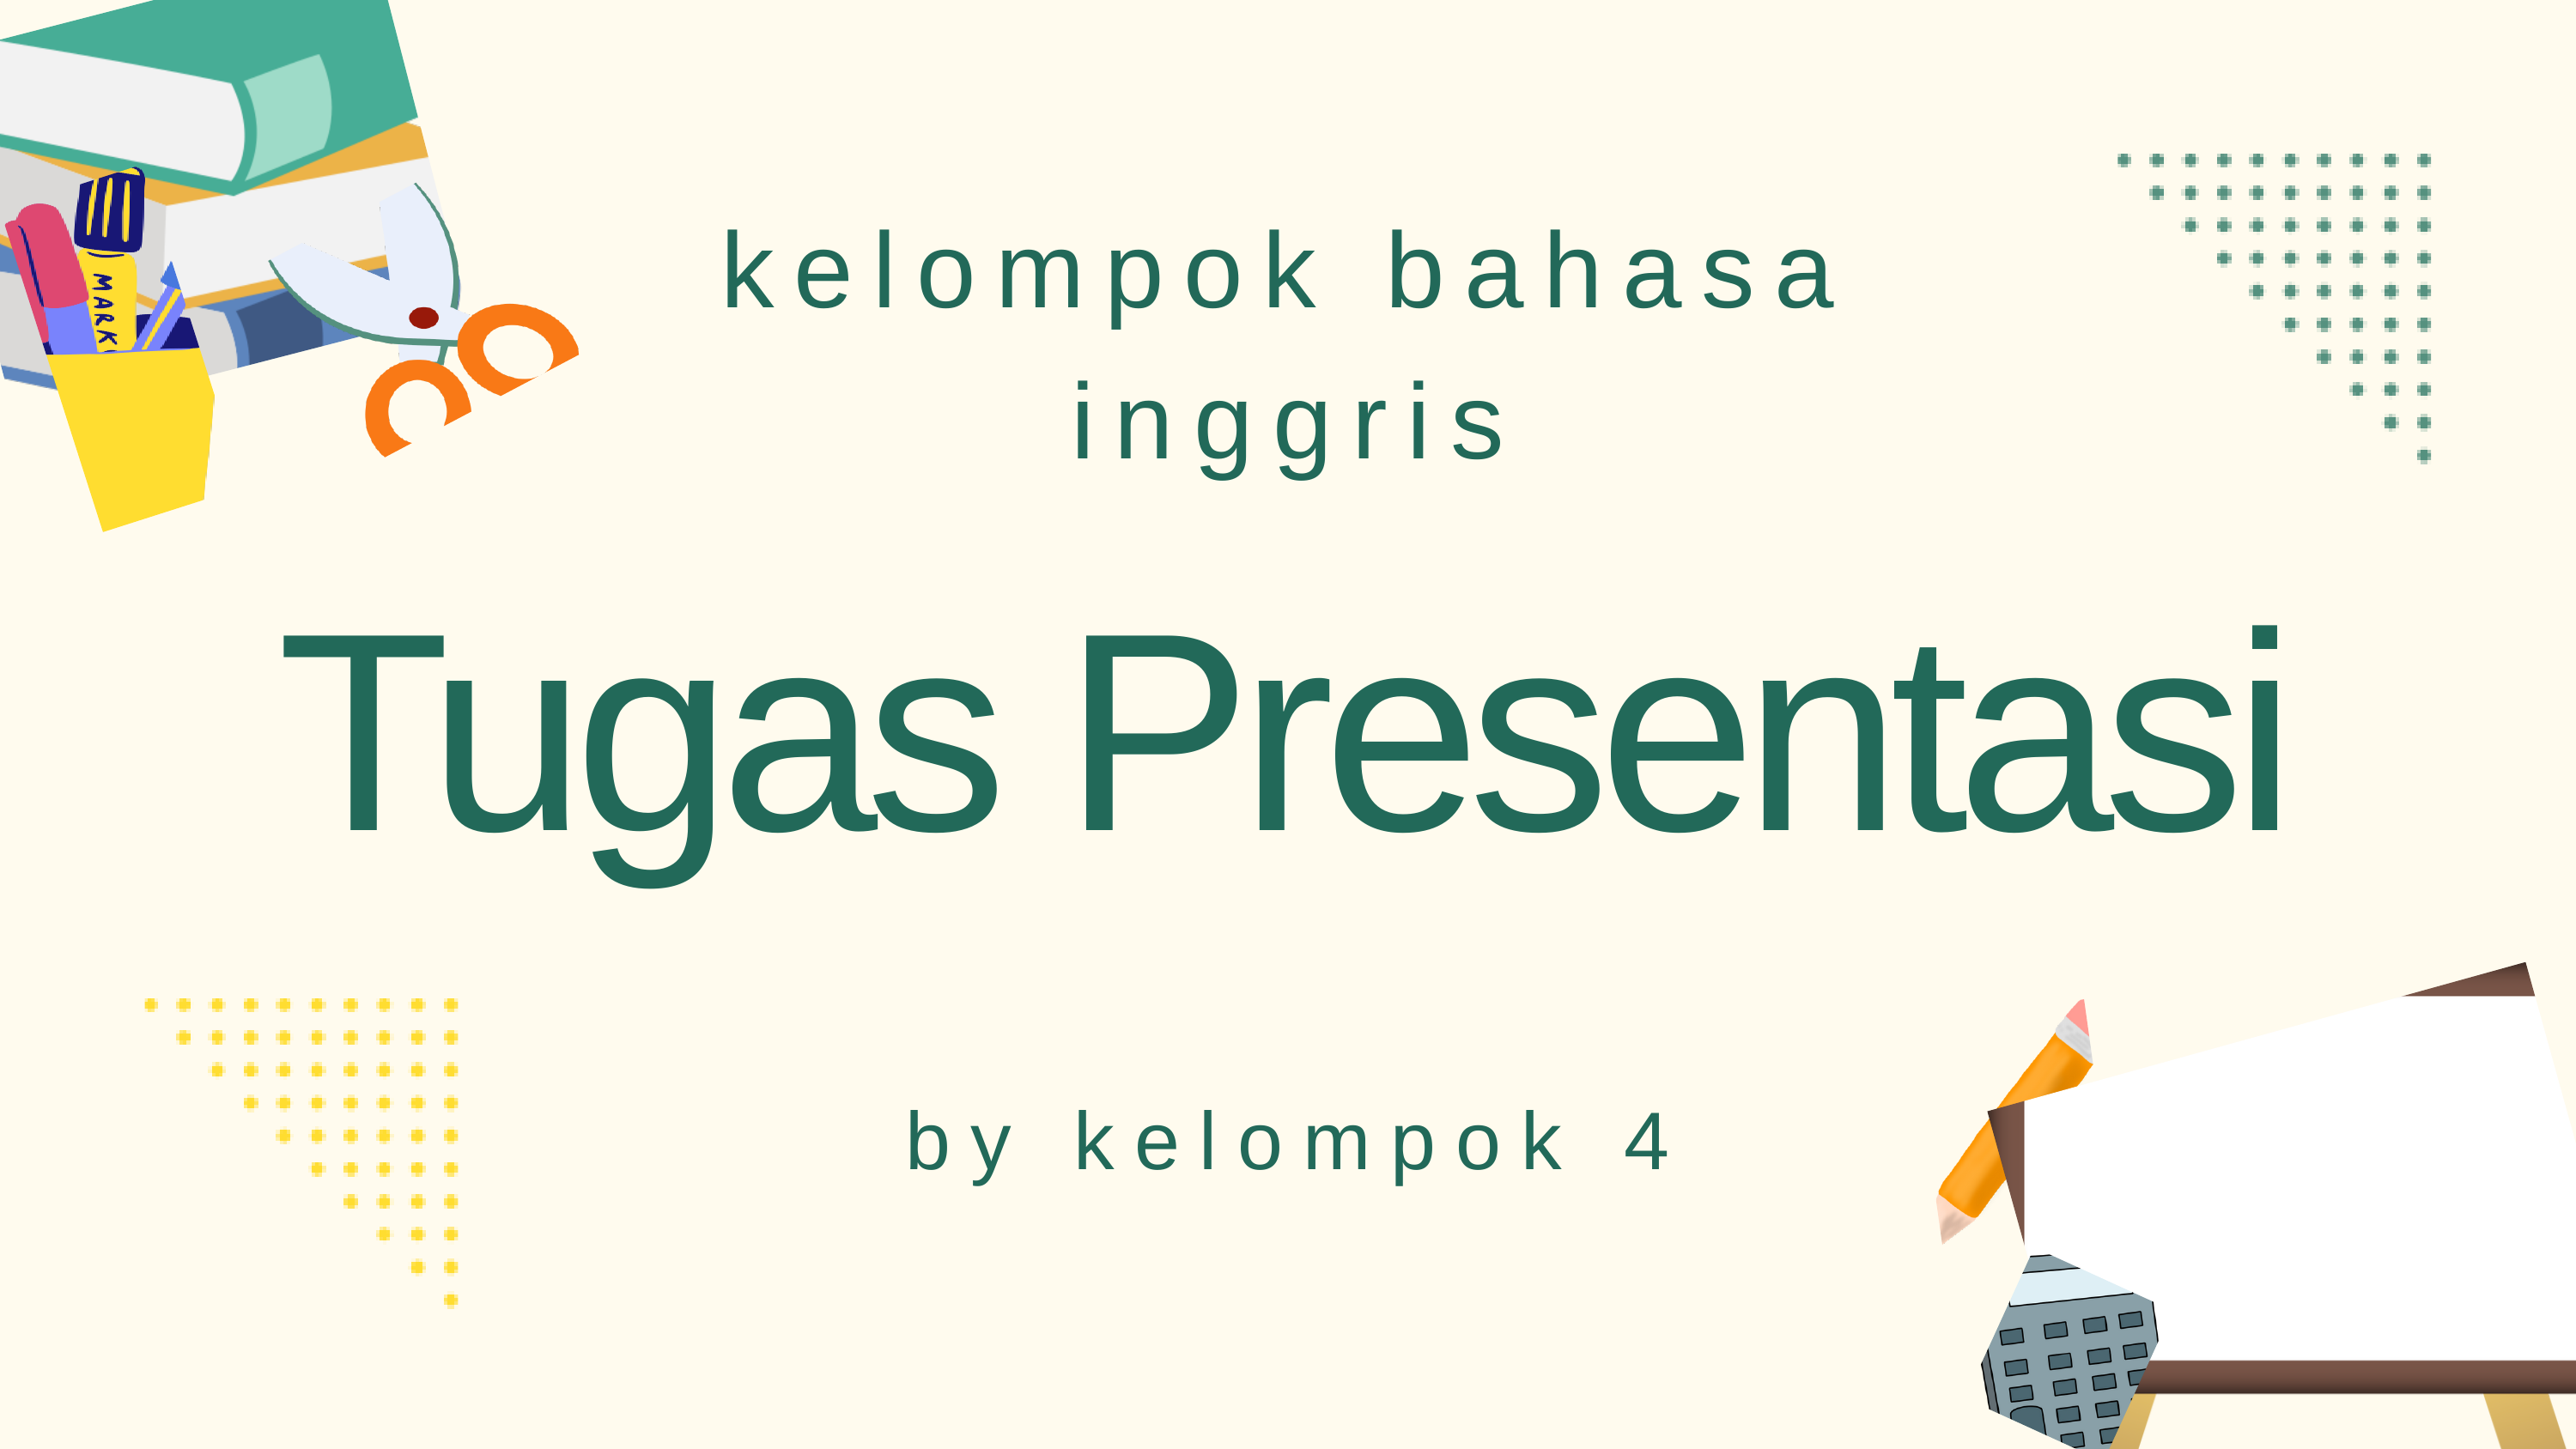

kelompok bahasa inggris

Tugas Presentasi

by kelompok 4